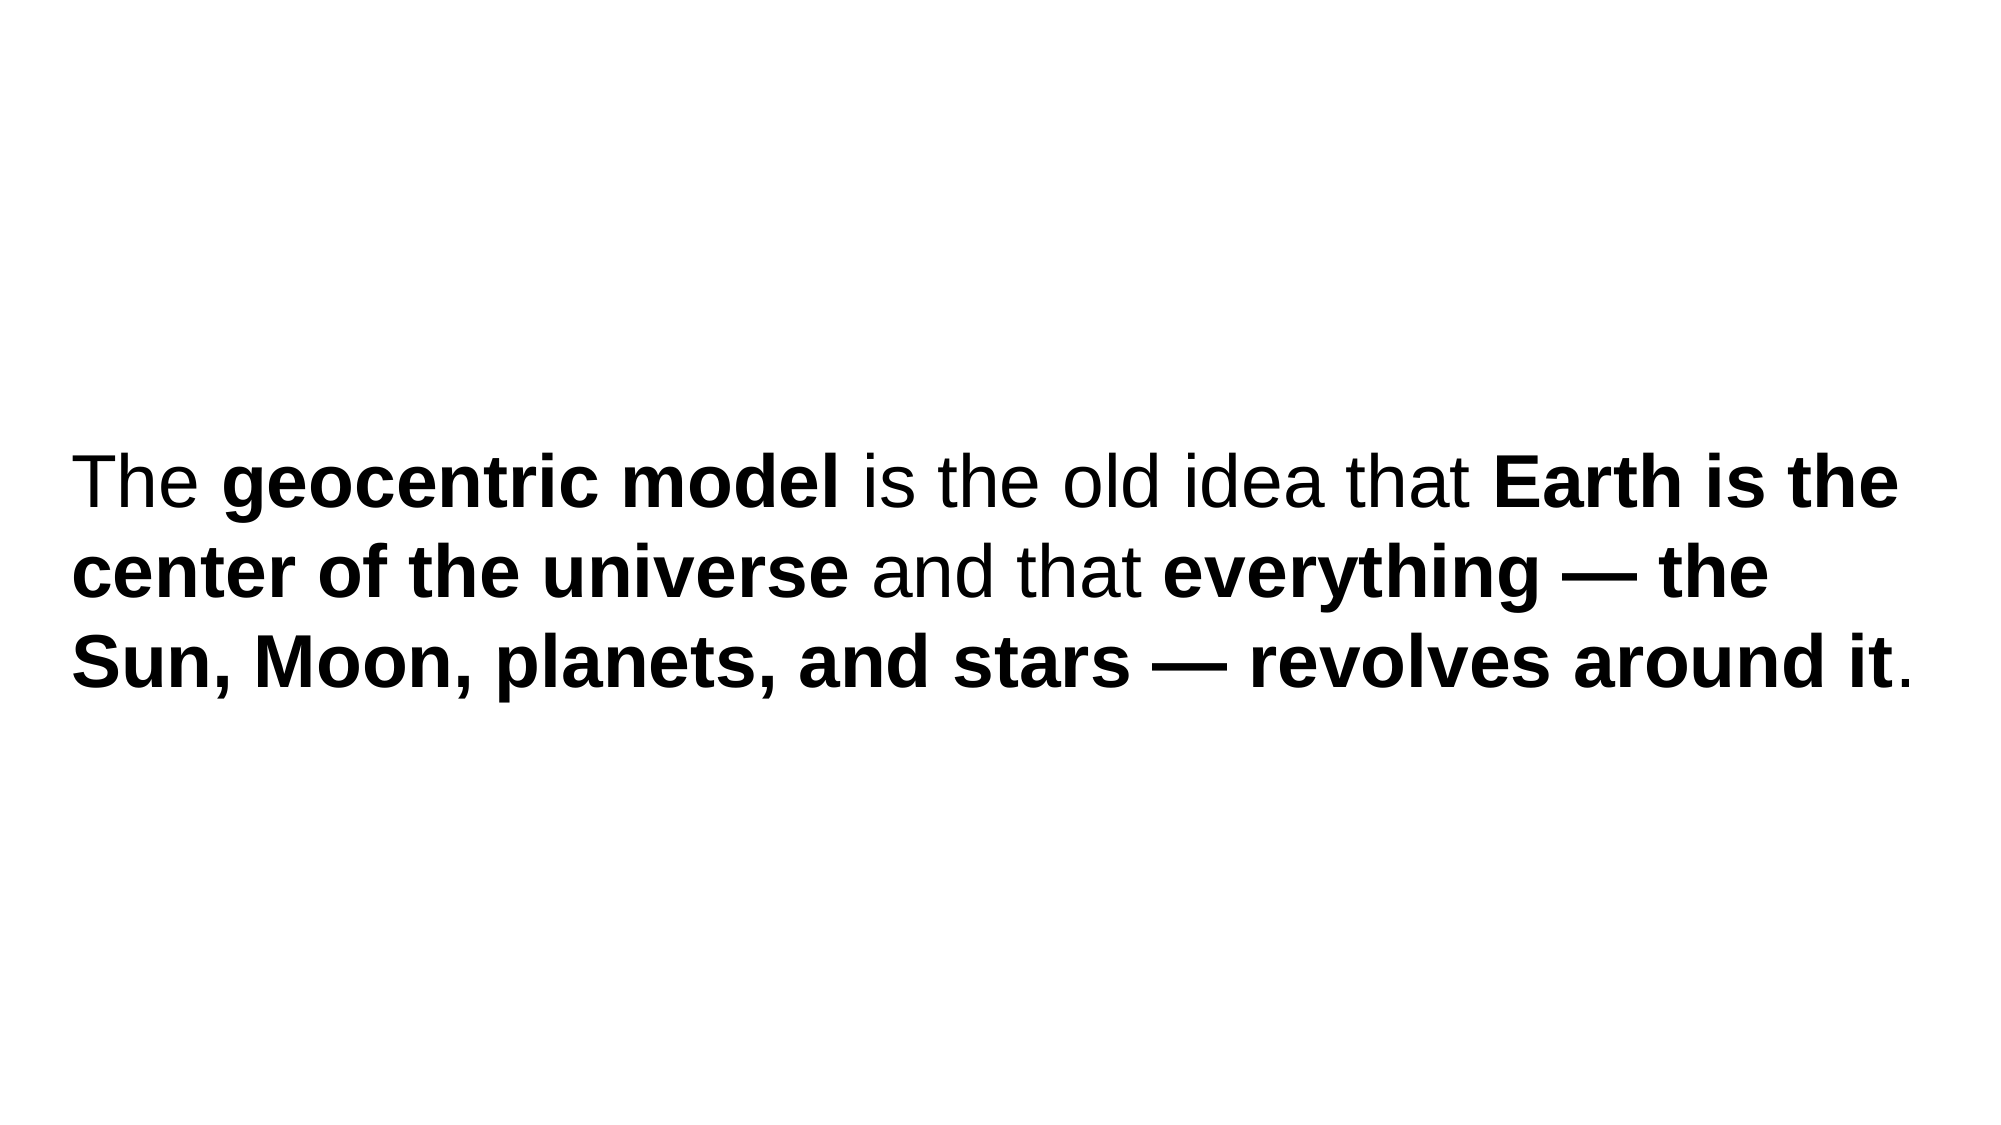

The geocentric model is the old idea that Earth is the center of the universe and that everything — the Sun, Moon, planets, and stars — revolves around it.